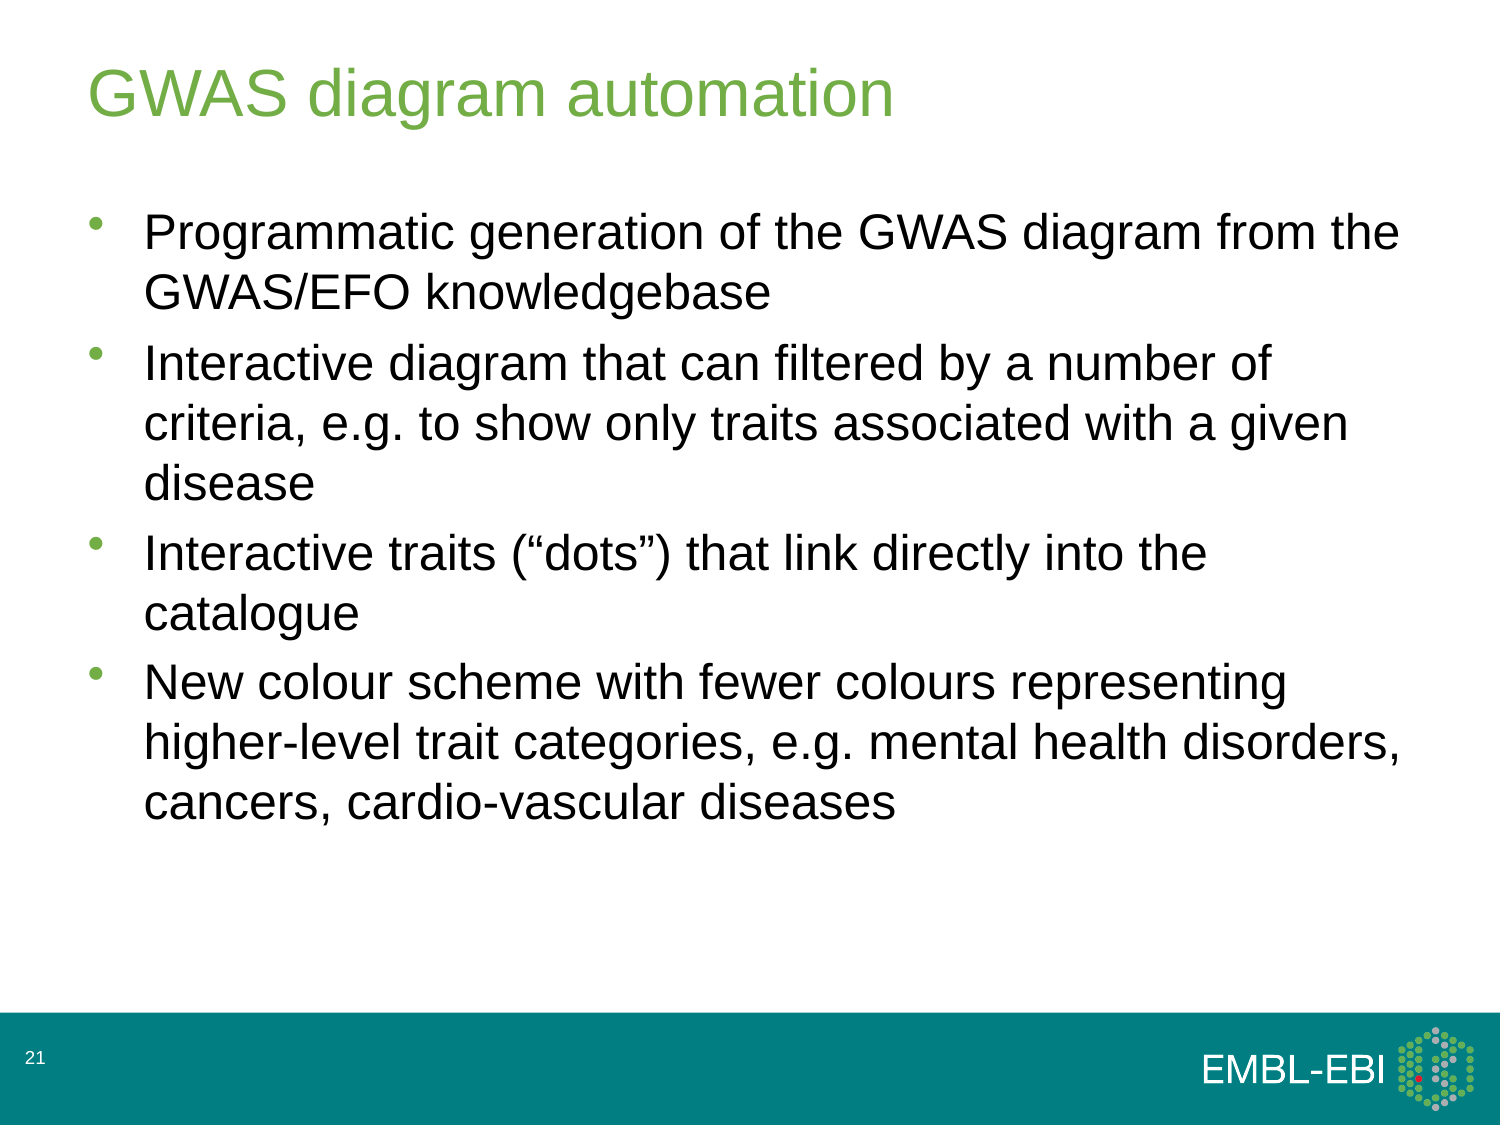

# GWAS diagram automation
Programmatic generation of the GWAS diagram from the GWAS/EFO knowledgebase
Interactive diagram that can filtered by a number of criteria, e.g. to show only traits associated with a given disease
Interactive traits (“dots”) that link directly into the catalogue
New colour scheme with fewer colours representing higher-level trait categories, e.g. mental health disorders, cancers, cardio-vascular diseases

21